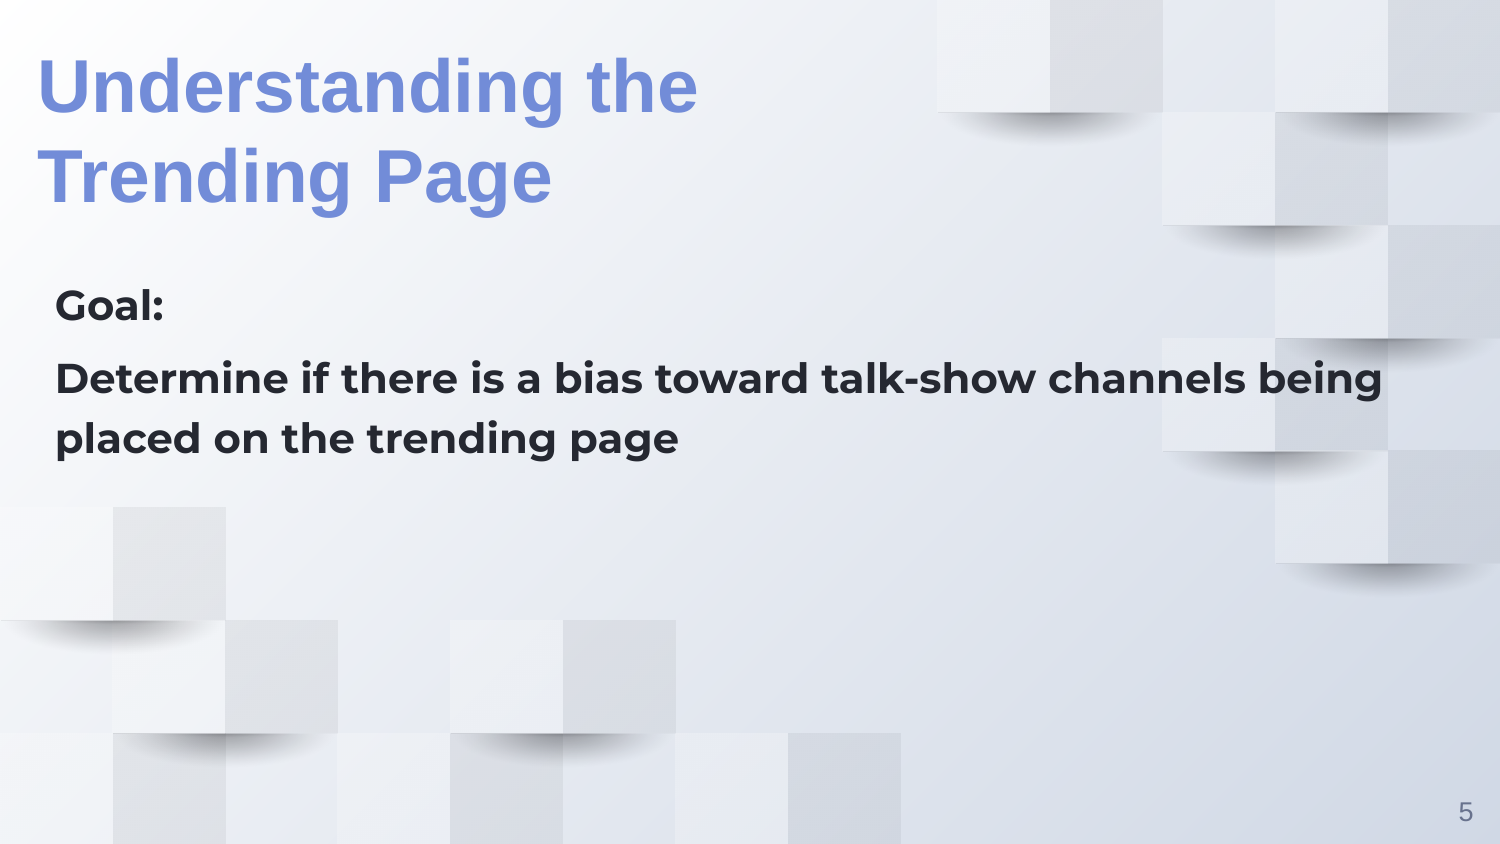

Understanding the Trending Page

Goal:
Determine if there is a bias toward talk-show channels being placed on the trending page

5